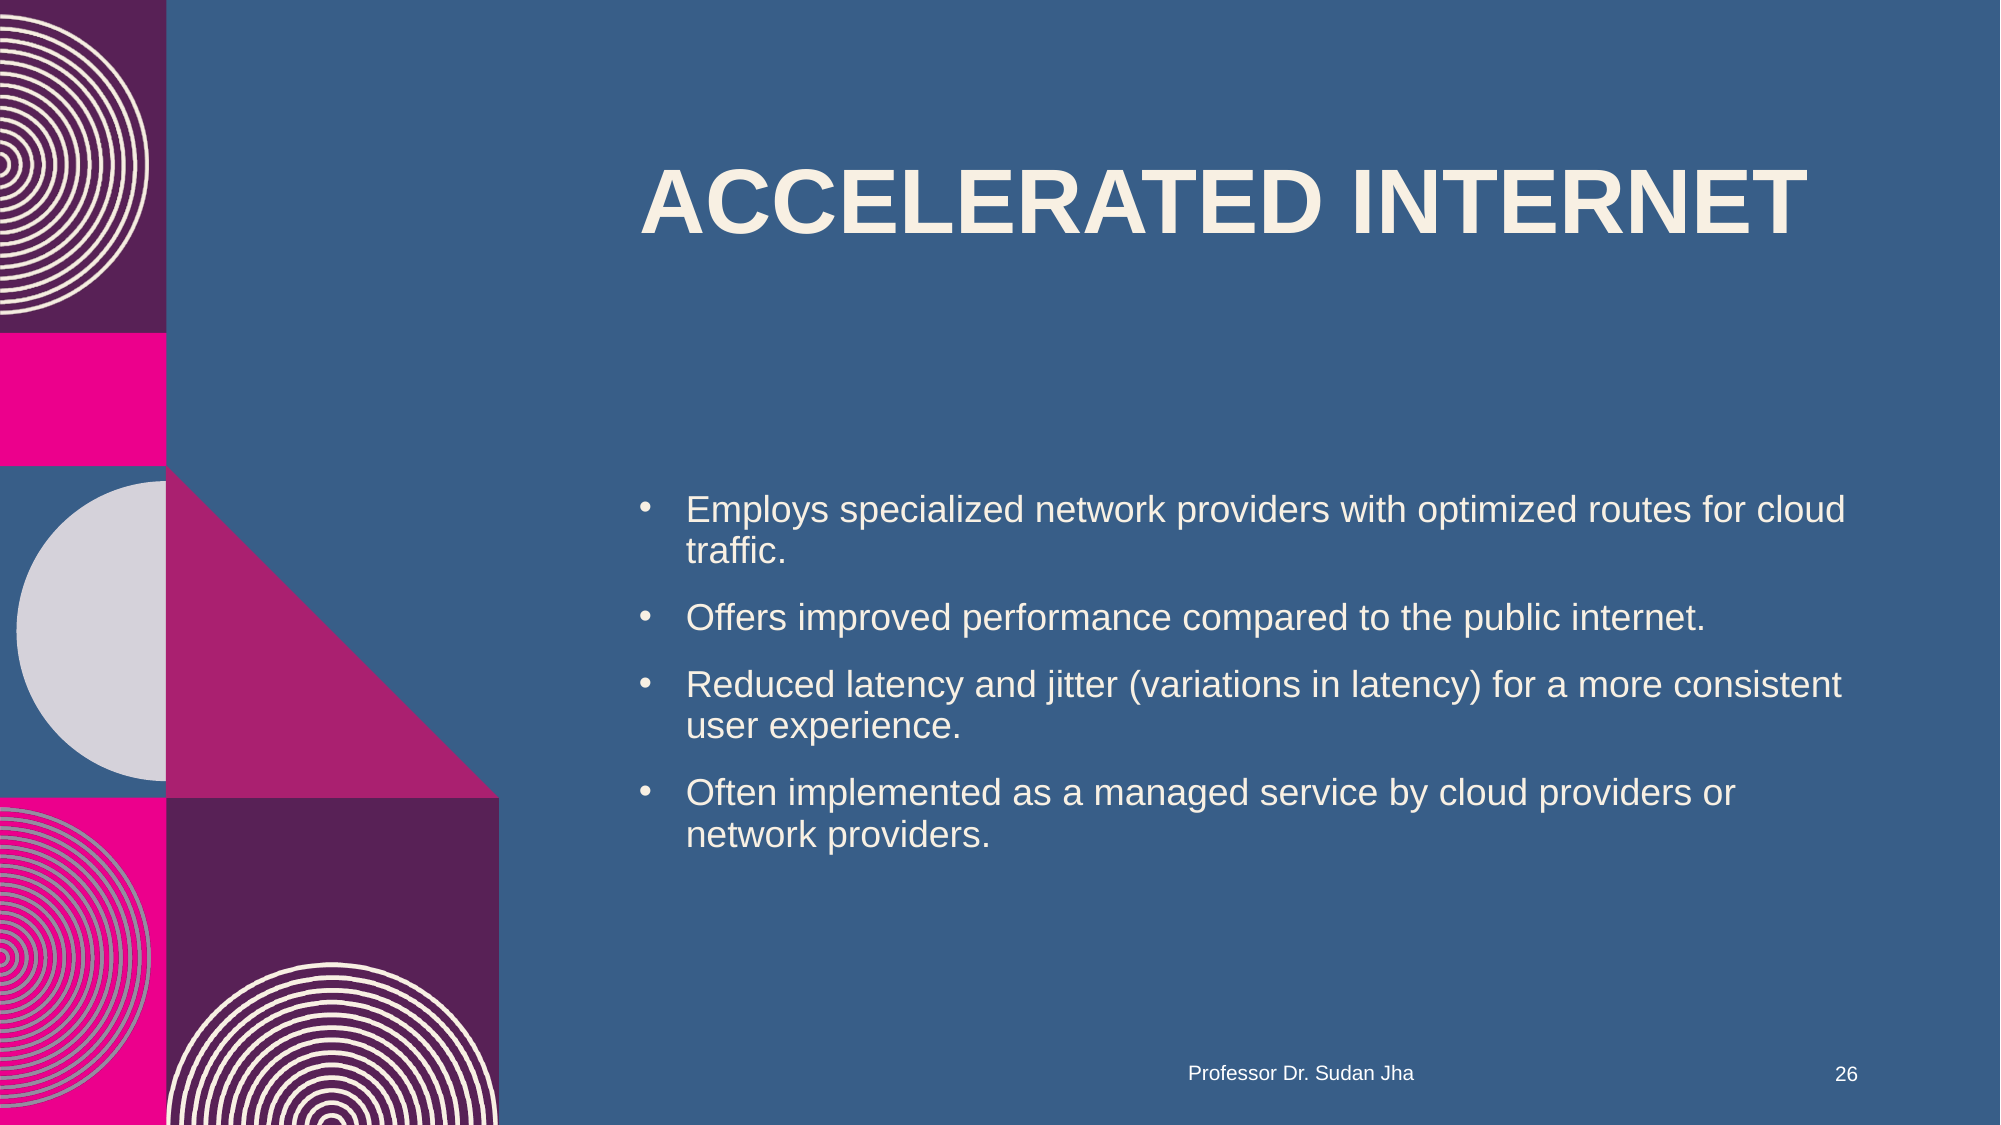

# Accelerated Internet
Employs specialized network providers with optimized routes for cloud traffic.
Offers improved performance compared to the public internet.
Reduced latency and jitter (variations in latency) for a more consistent user experience.
Often implemented as a managed service by cloud providers or network providers.
Professor Dr. Sudan Jha
26